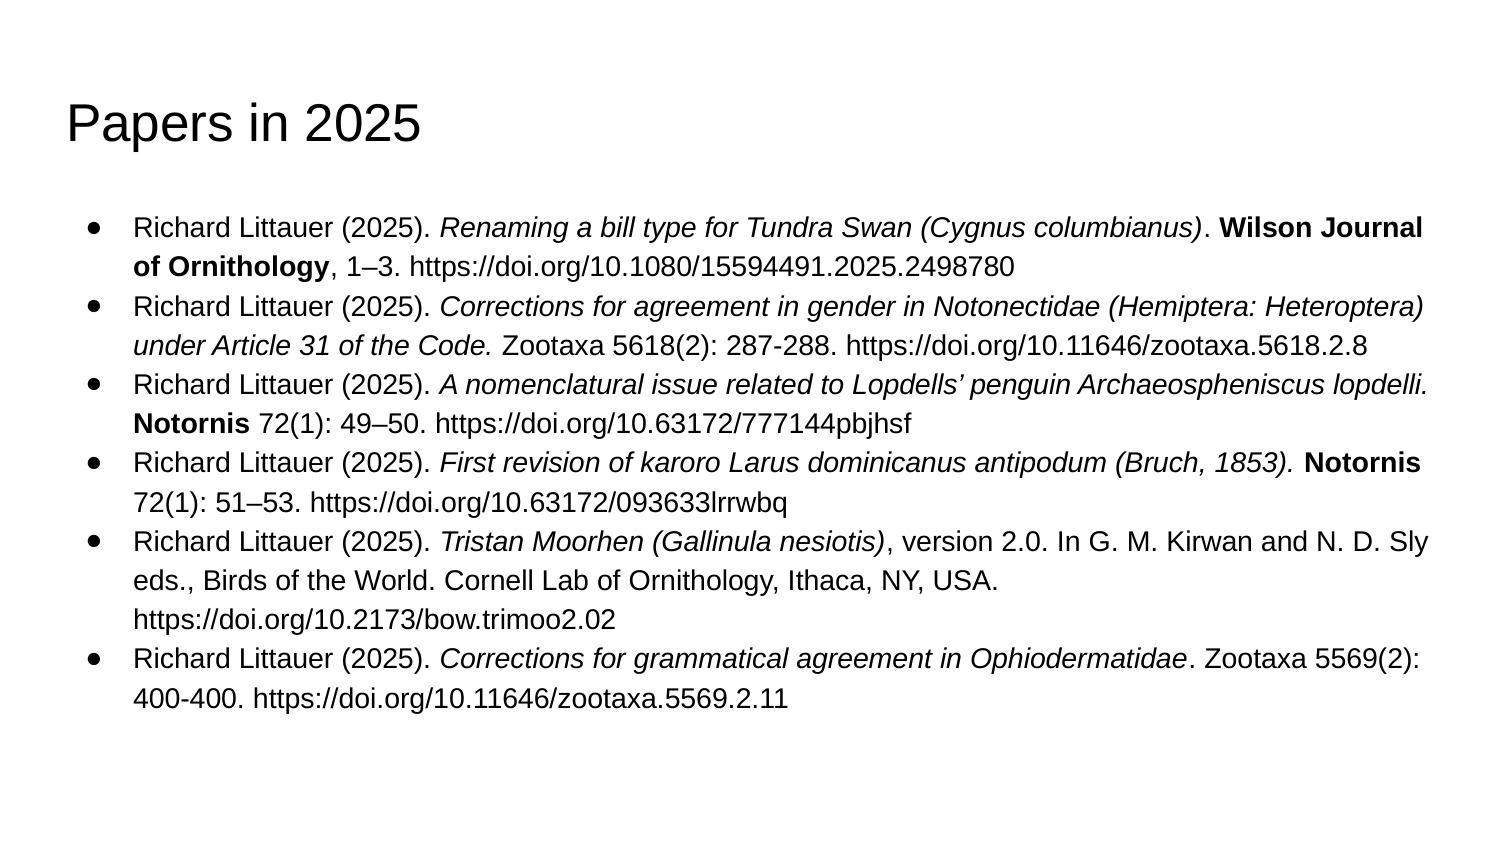

# Papers in 2025
Richard Littauer (2025). Renaming a bill type for Tundra Swan (Cygnus columbianus). Wilson Journal of Ornithology, 1–3. https://doi.org/10.1080/15594491.2025.2498780
Richard Littauer (2025). Corrections for agreement in gender in Notonectidae (Hemiptera: Heteroptera) under Article 31 of the Code. Zootaxa 5618(2): 287-288. https://doi.org/10.11646/zootaxa.5618.2.8
Richard Littauer (2025). A nomenclatural issue related to Lopdells’ penguin Archaeospheniscus lopdelli. Notornis 72(1): 49–50. https://doi.org/10.63172/777144pbjhsf
Richard Littauer (2025). First revision of karoro Larus dominicanus antipodum (Bruch, 1853). Notornis 72(1): 51–53. https://doi.org/10.63172/093633lrrwbq
Richard Littauer (2025). Tristan Moorhen (Gallinula nesiotis), version 2.0. In G. M. Kirwan and N. D. Sly eds., Birds of the World. Cornell Lab of Ornithology, Ithaca, NY, USA. https://doi.org/10.2173/bow.trimoo2.02
Richard Littauer (2025). Corrections for grammatical agreement in Ophiodermatidae. Zootaxa 5569(2): 400-400. https://doi.org/10.11646/zootaxa.5569.2.11